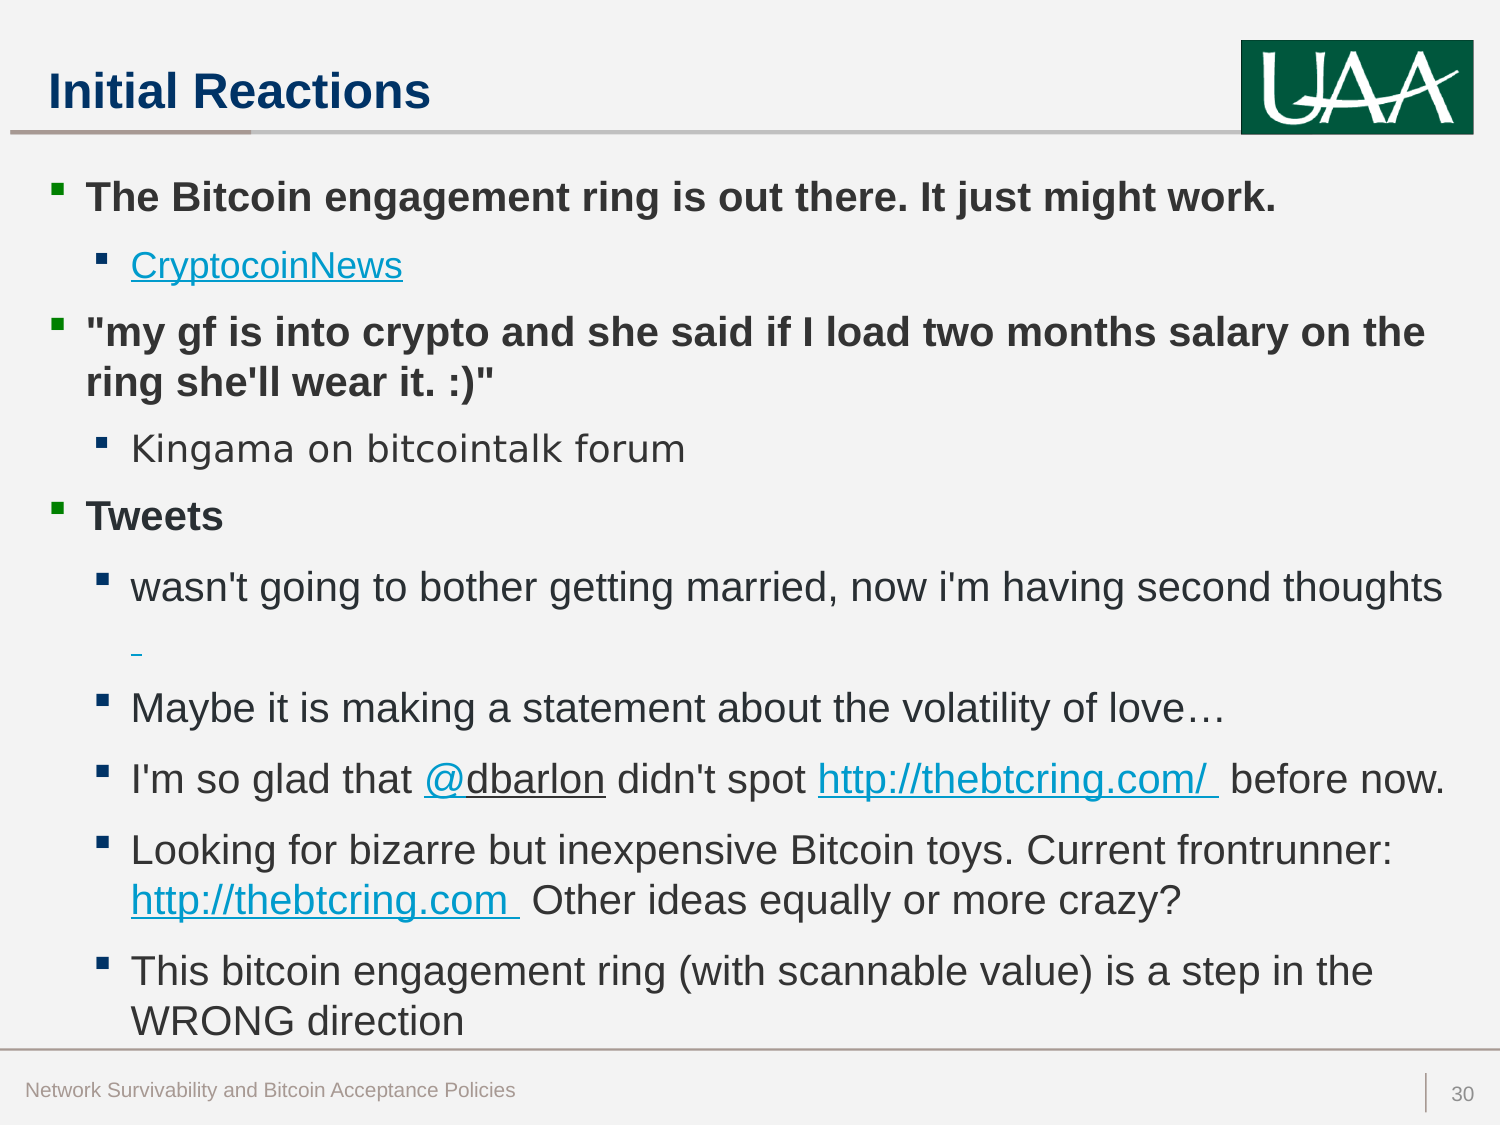

# Initial Reactions
The Bitcoin engagement ring is out there. It just might work.
CryptocoinNews
"my gf is into crypto and she said if I load two months salary on the ring she'll wear it. :)"
Kingama on bitcointalk forum
Tweets
wasn't going to bother getting married, now i'm having second thoughts
Maybe it is making a statement about the volatility of love…
I'm so glad that @dbarlon didn't spot http://thebtcring.com/  before now.
Looking for bizarre but inexpensive Bitcoin toys. Current frontrunner: http://thebtcring.com  Other ideas equally or more crazy?
This bitcoin engagement ring (with scannable value) is a step in the WRONG direction